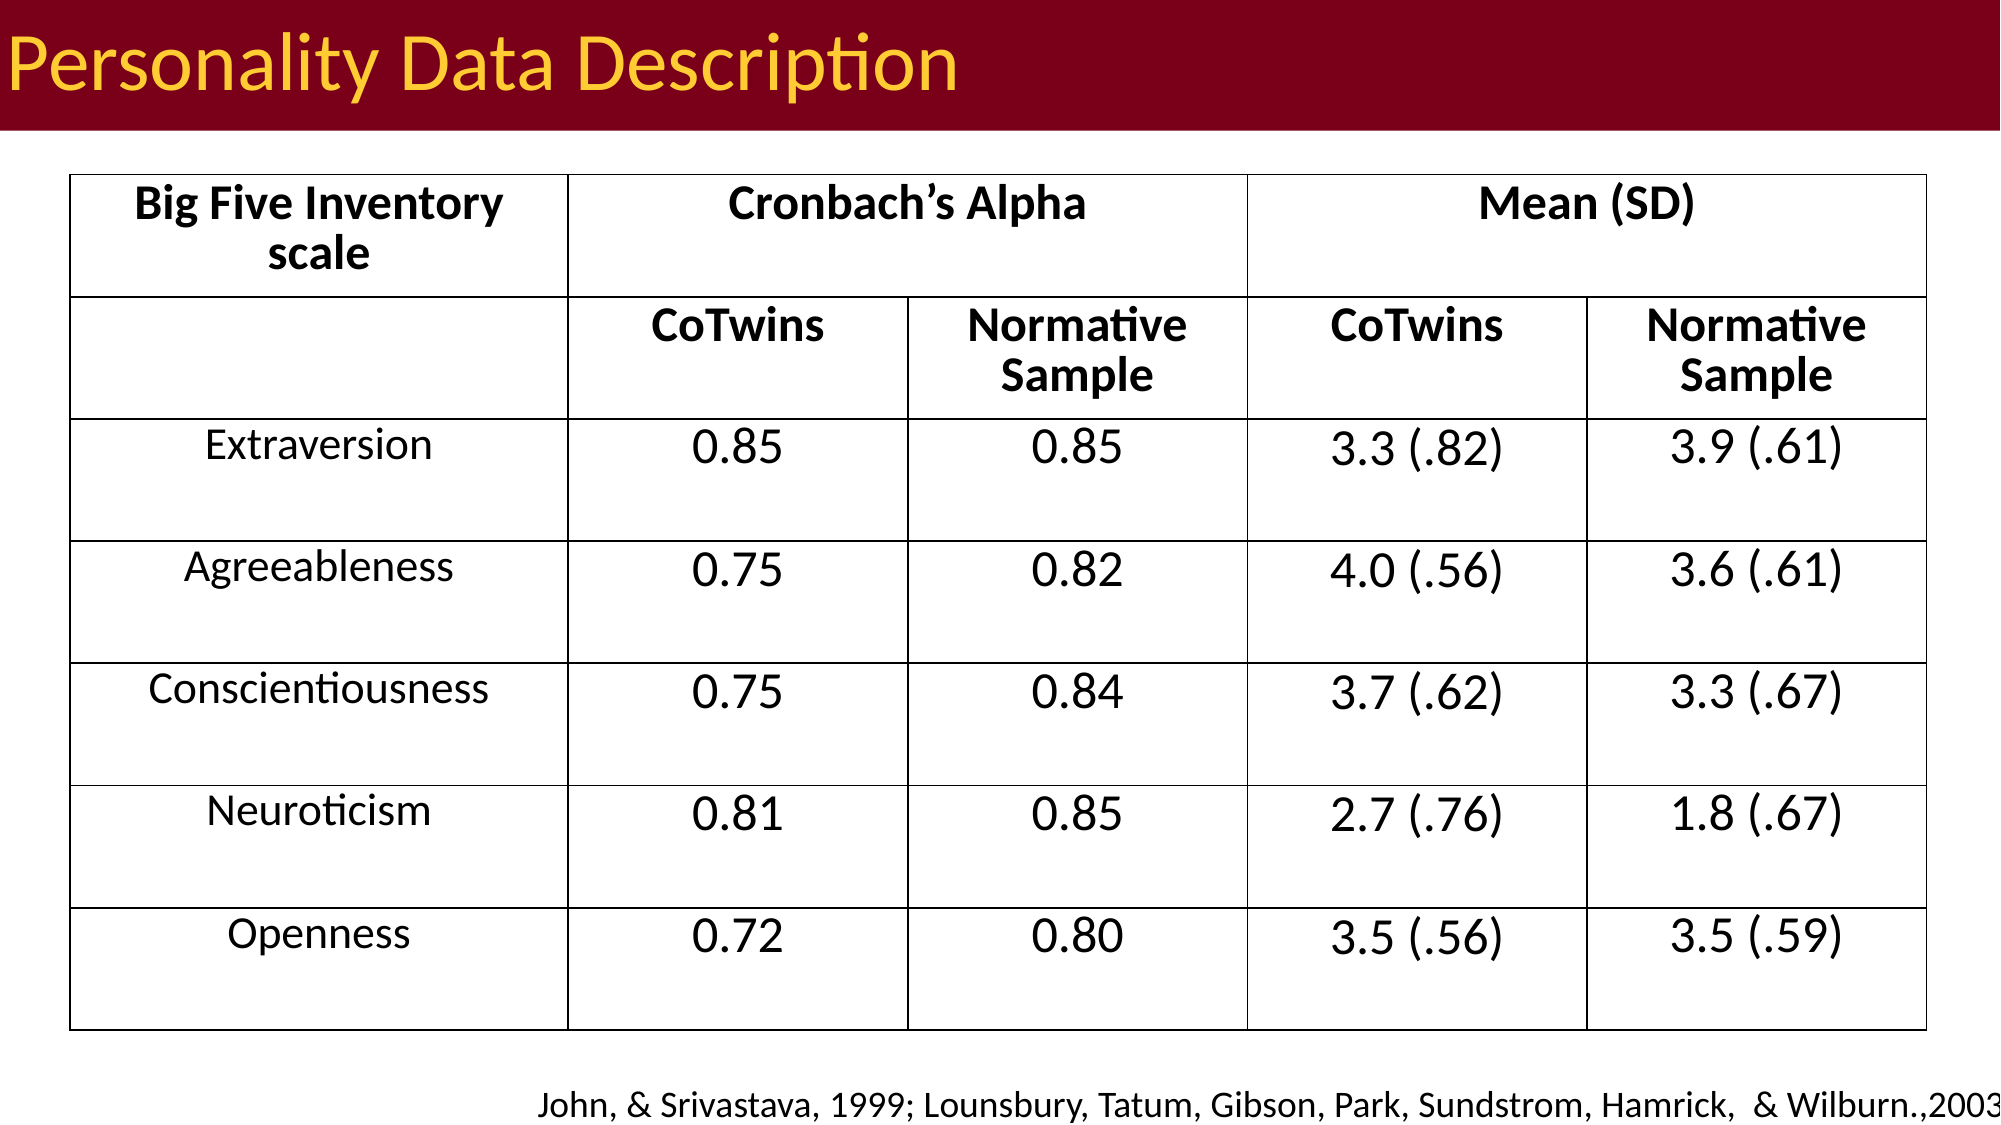

Personality Descriptive Statistics
Personality Data Description
| Big Five Inventory scale | Cronbach’s Alpha |  | Mean (SD) |  |
| --- | --- | --- | --- | --- |
|  | CoTwins | Normative Sample | CoTwins | Normative Sample |
| Extraversion | 0.85 | 0.85 | 3.3 (.82) | 3.9 (.61) |
| Agreeableness | 0.75 | 0.82 | 4.0 (.56) | 3.6 (.61) |
| Conscientiousness | 0.75 | 0.84 | 3.7 (.62) | 3.3 (.67) |
| Neuroticism | 0.81 | 0.85 | 2.7 (.76) | 1.8 (.67) |
| Openness | 0.72 | 0.80 | 3.5 (.56) | 3.5 (.59) |

John, & Srivastava, 1999; Lounsbury, Tatum, Gibson, Park, Sundstrom, Hamrick,  & Wilburn.,2003